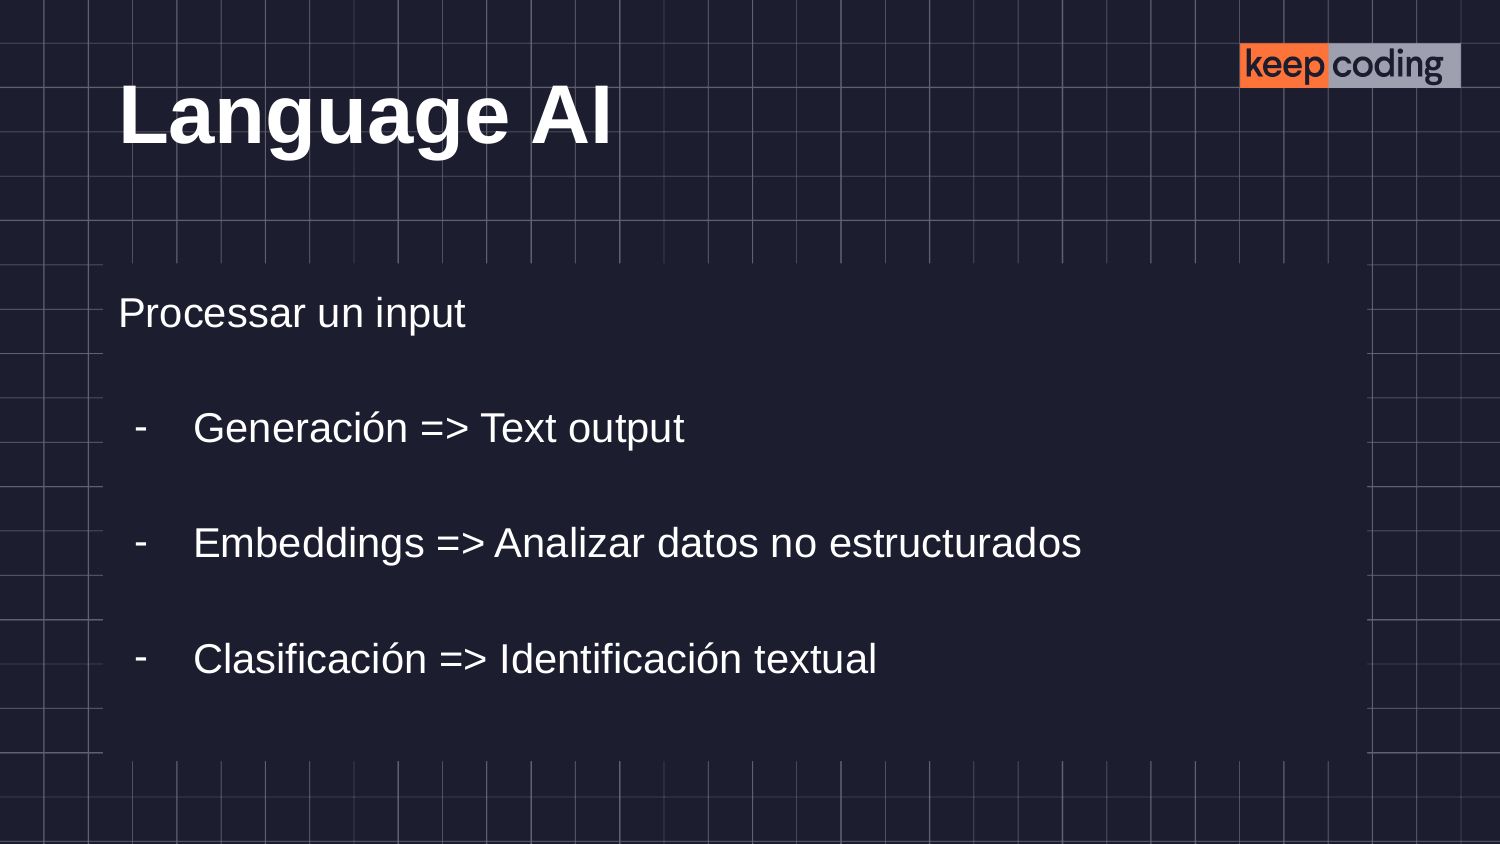

# Language AI
Processar un input

Generación => Text output
Embeddings => Analizar datos no estructurados
Clasificación => Identificación textual